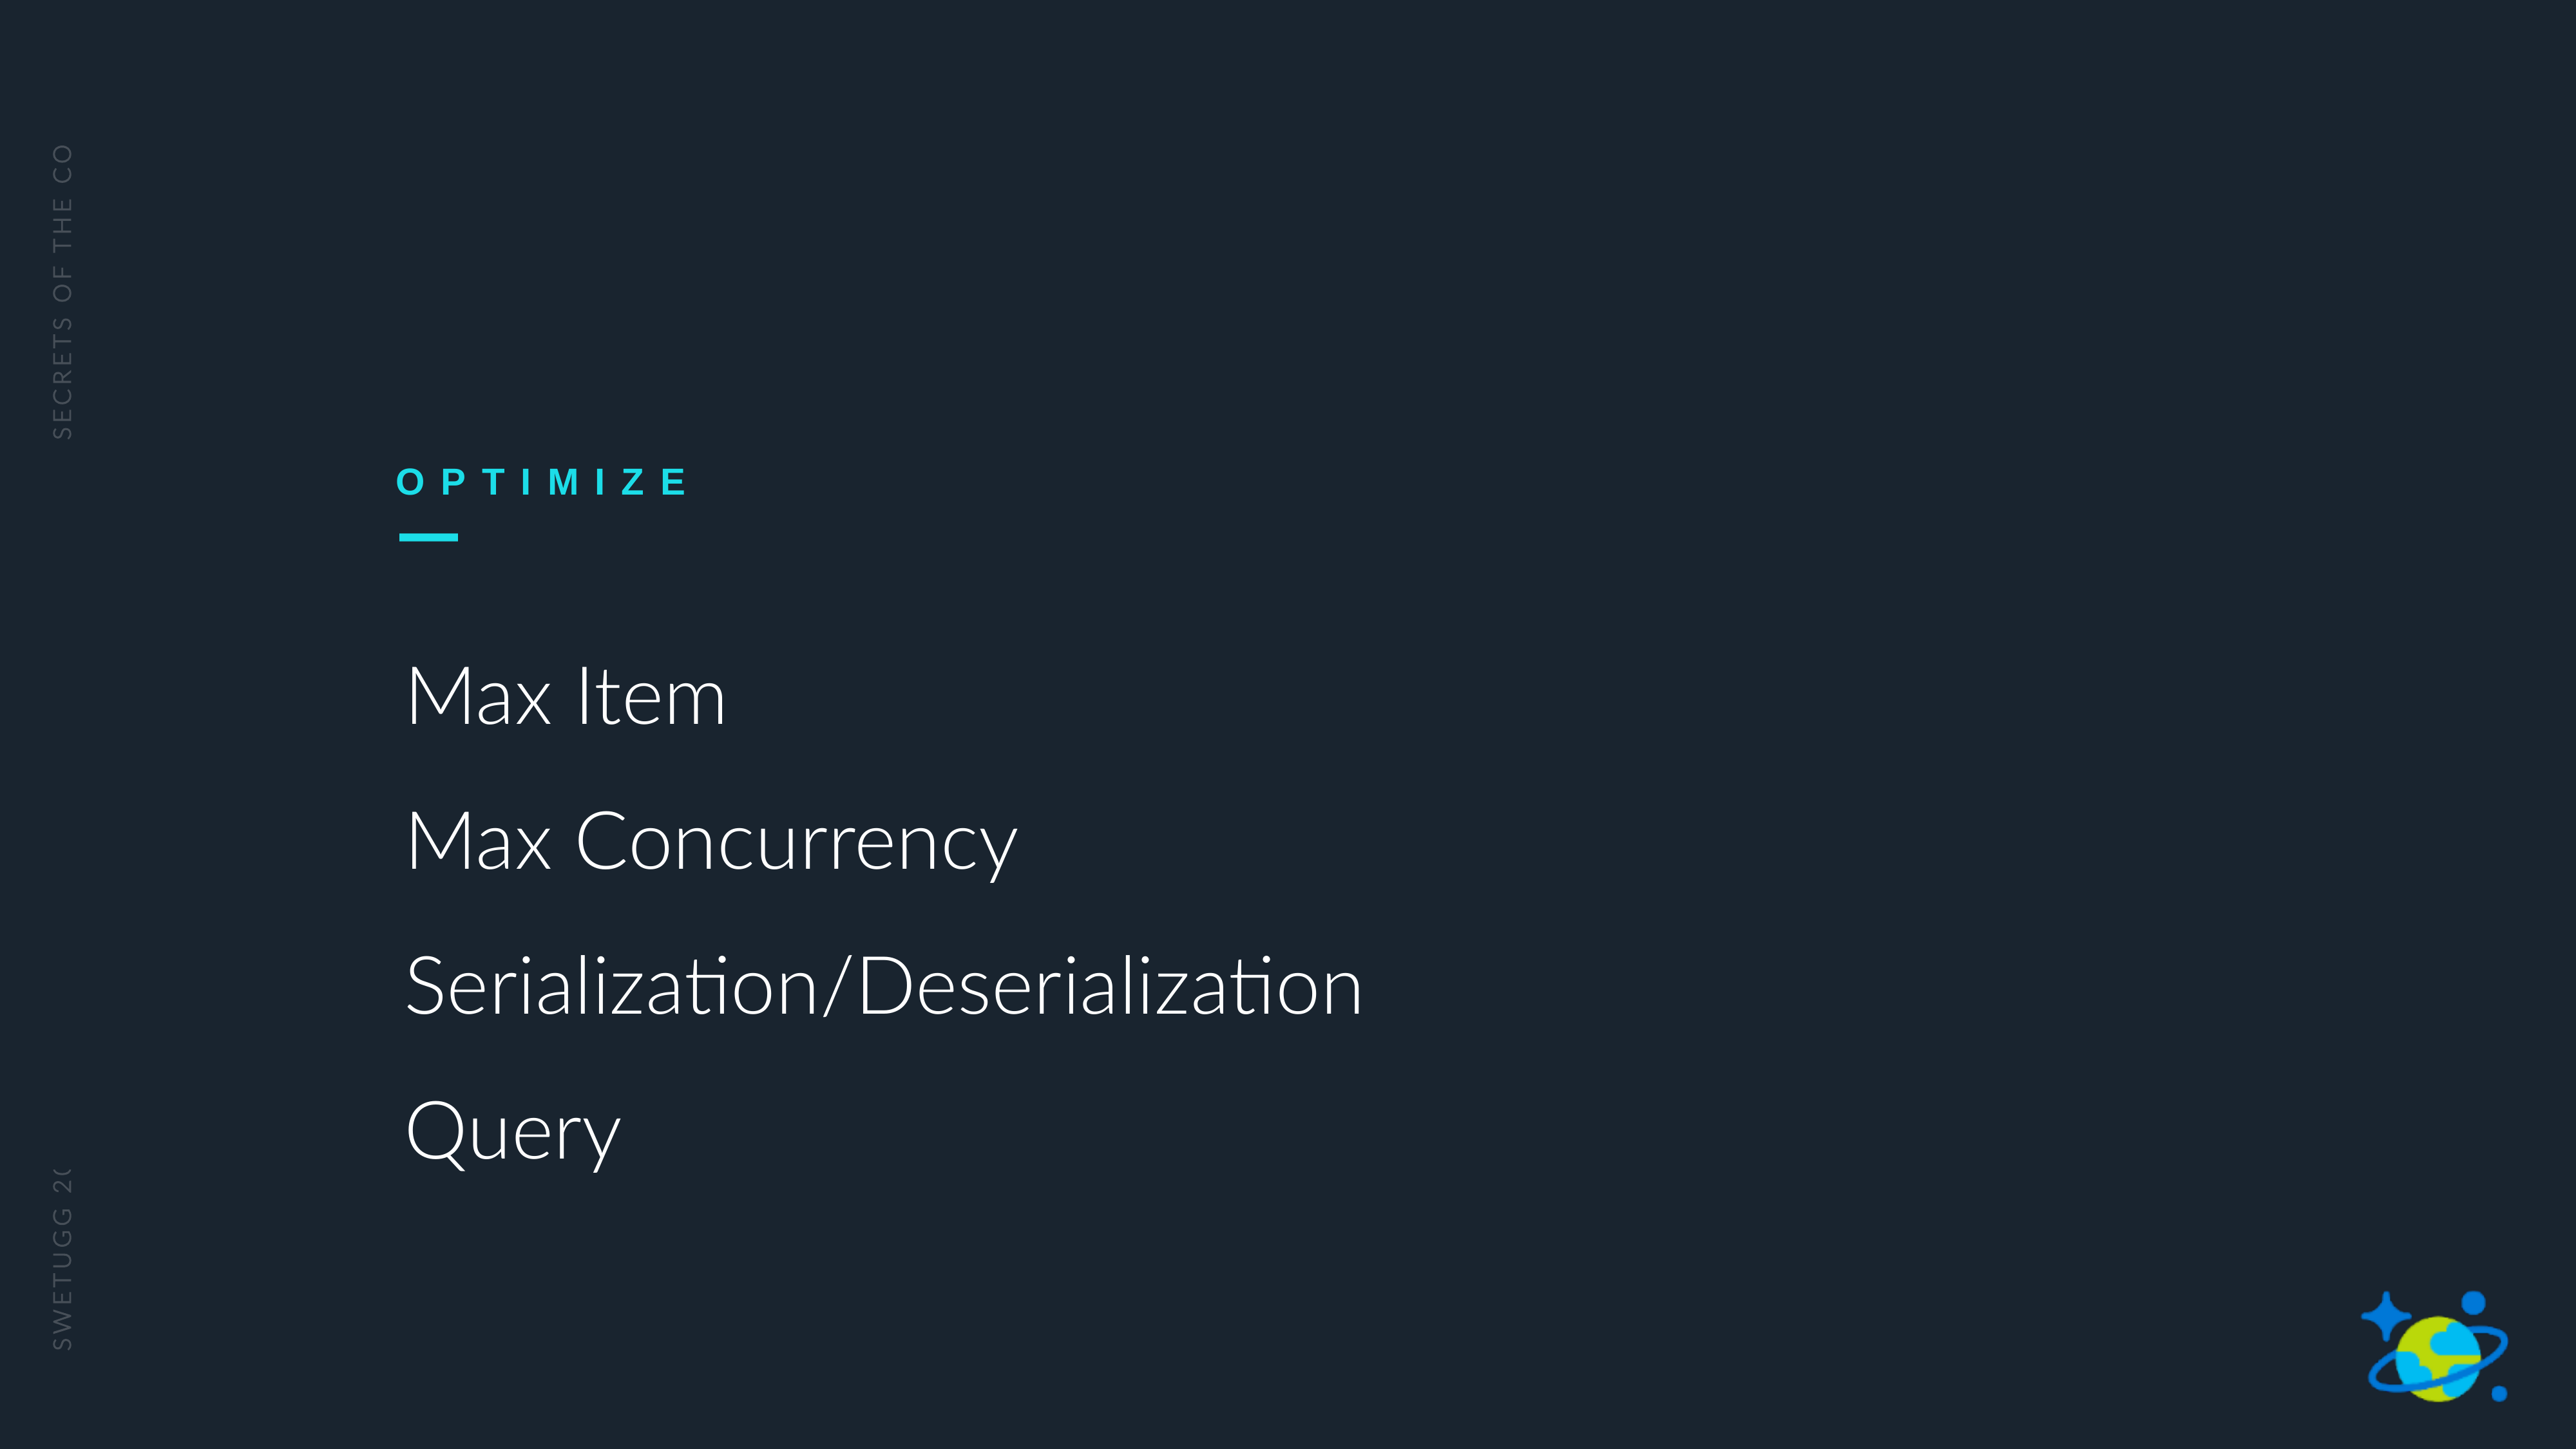

24
SECRETS OF THE COSMOS
OPTIMIZE

Max Item
Max Concurrency
Serialization/Deserialization
Query
SWETUGG 2020